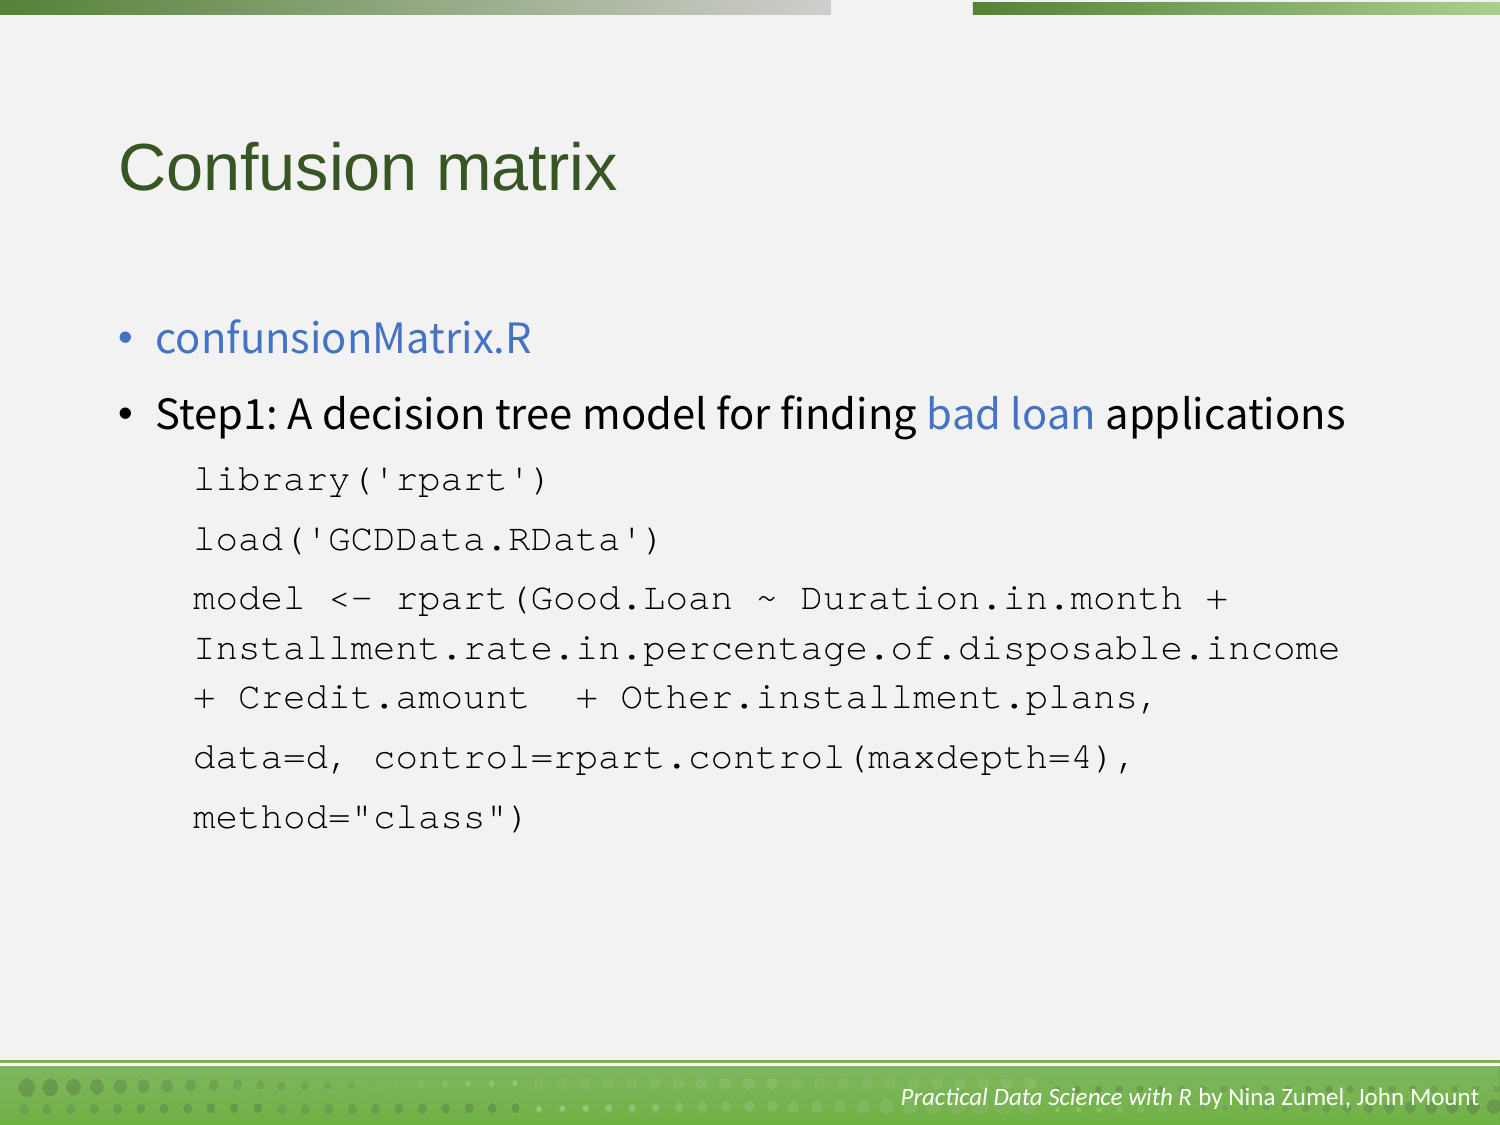

# Confusion matrix
confunsionMatrix.R
Step1: A decision tree model for finding bad loan applications
library('rpart')
load('GCDData.RData')
model <- rpart(Good.Loan ~ Duration.in.month + Installment.rate.in.percentage.of.disposable.income + Credit.amount  + Other.installment.plans,
data=d, control=rpart.control(maxdepth=4),
method="class")
Practical Data Science with R by Nina Zumel, John Mount